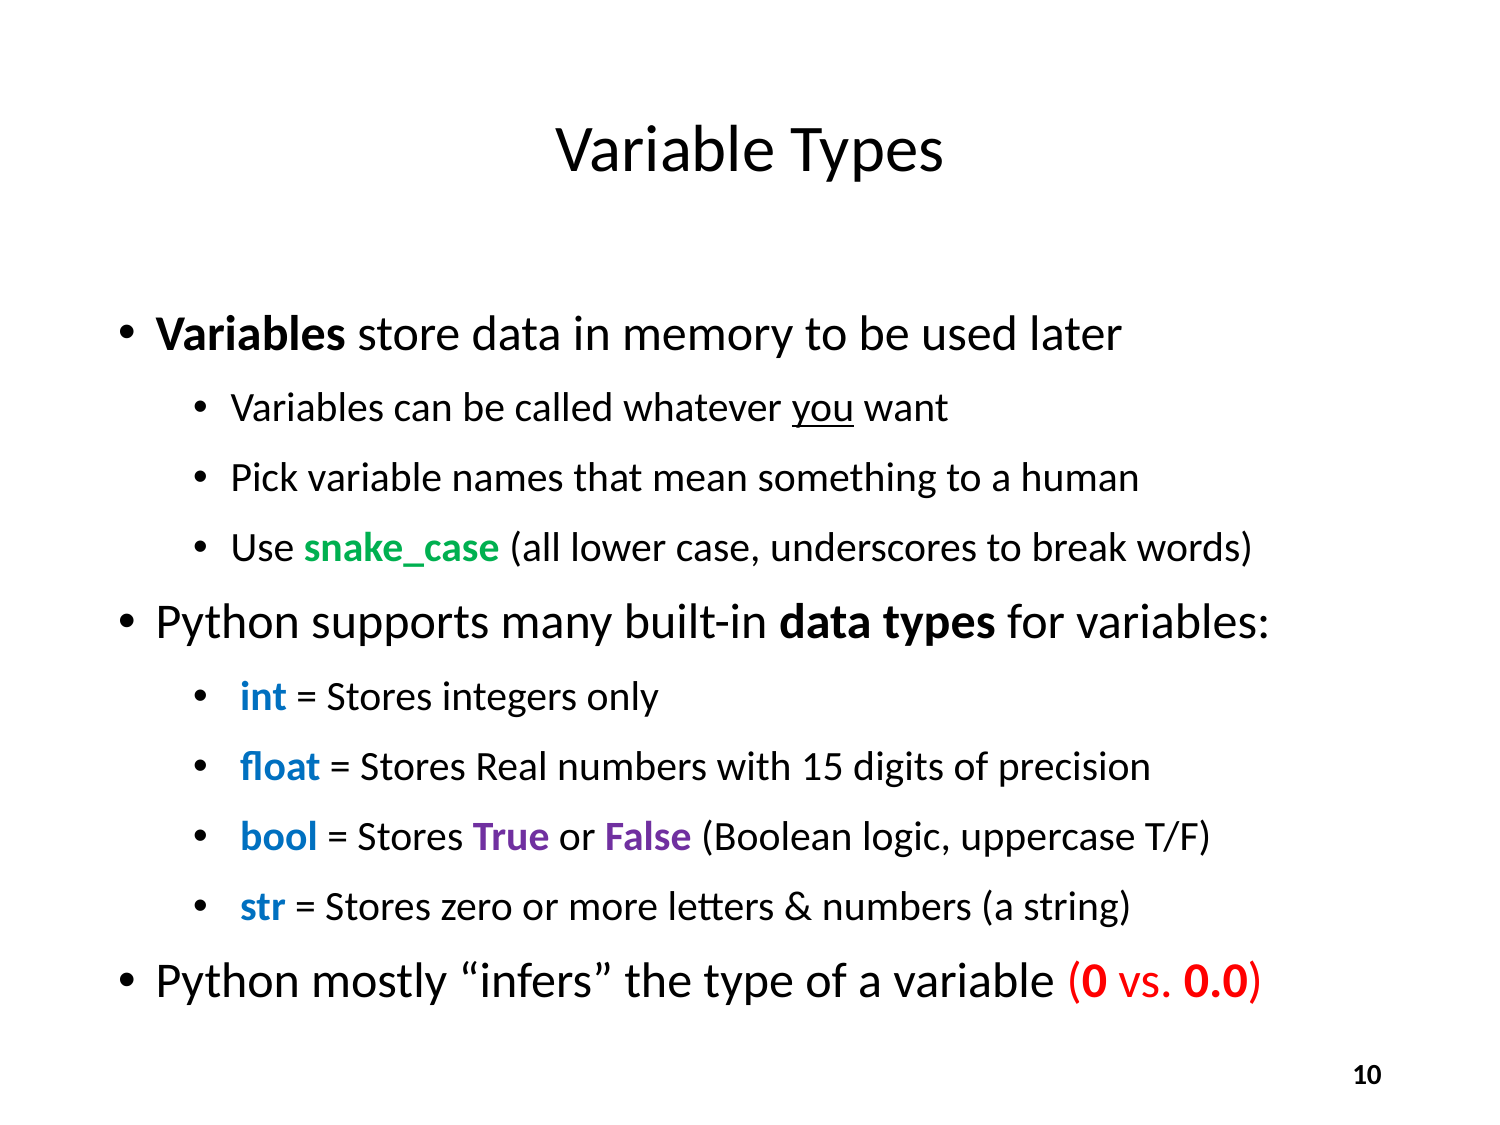

# Variable Types
Variables store data in memory to be used later
Variables can be called whatever you want
Pick variable names that mean something to a human
Use snake_case (all lower case, underscores to break words)
Python supports many built-in data types for variables:
 int = Stores integers only
 float = Stores Real numbers with 15 digits of precision
 bool = Stores True or False (Boolean logic, uppercase T/F)
 str = Stores zero or more letters & numbers (a string)
Python mostly “infers” the type of a variable (0 vs. 0.0)

10